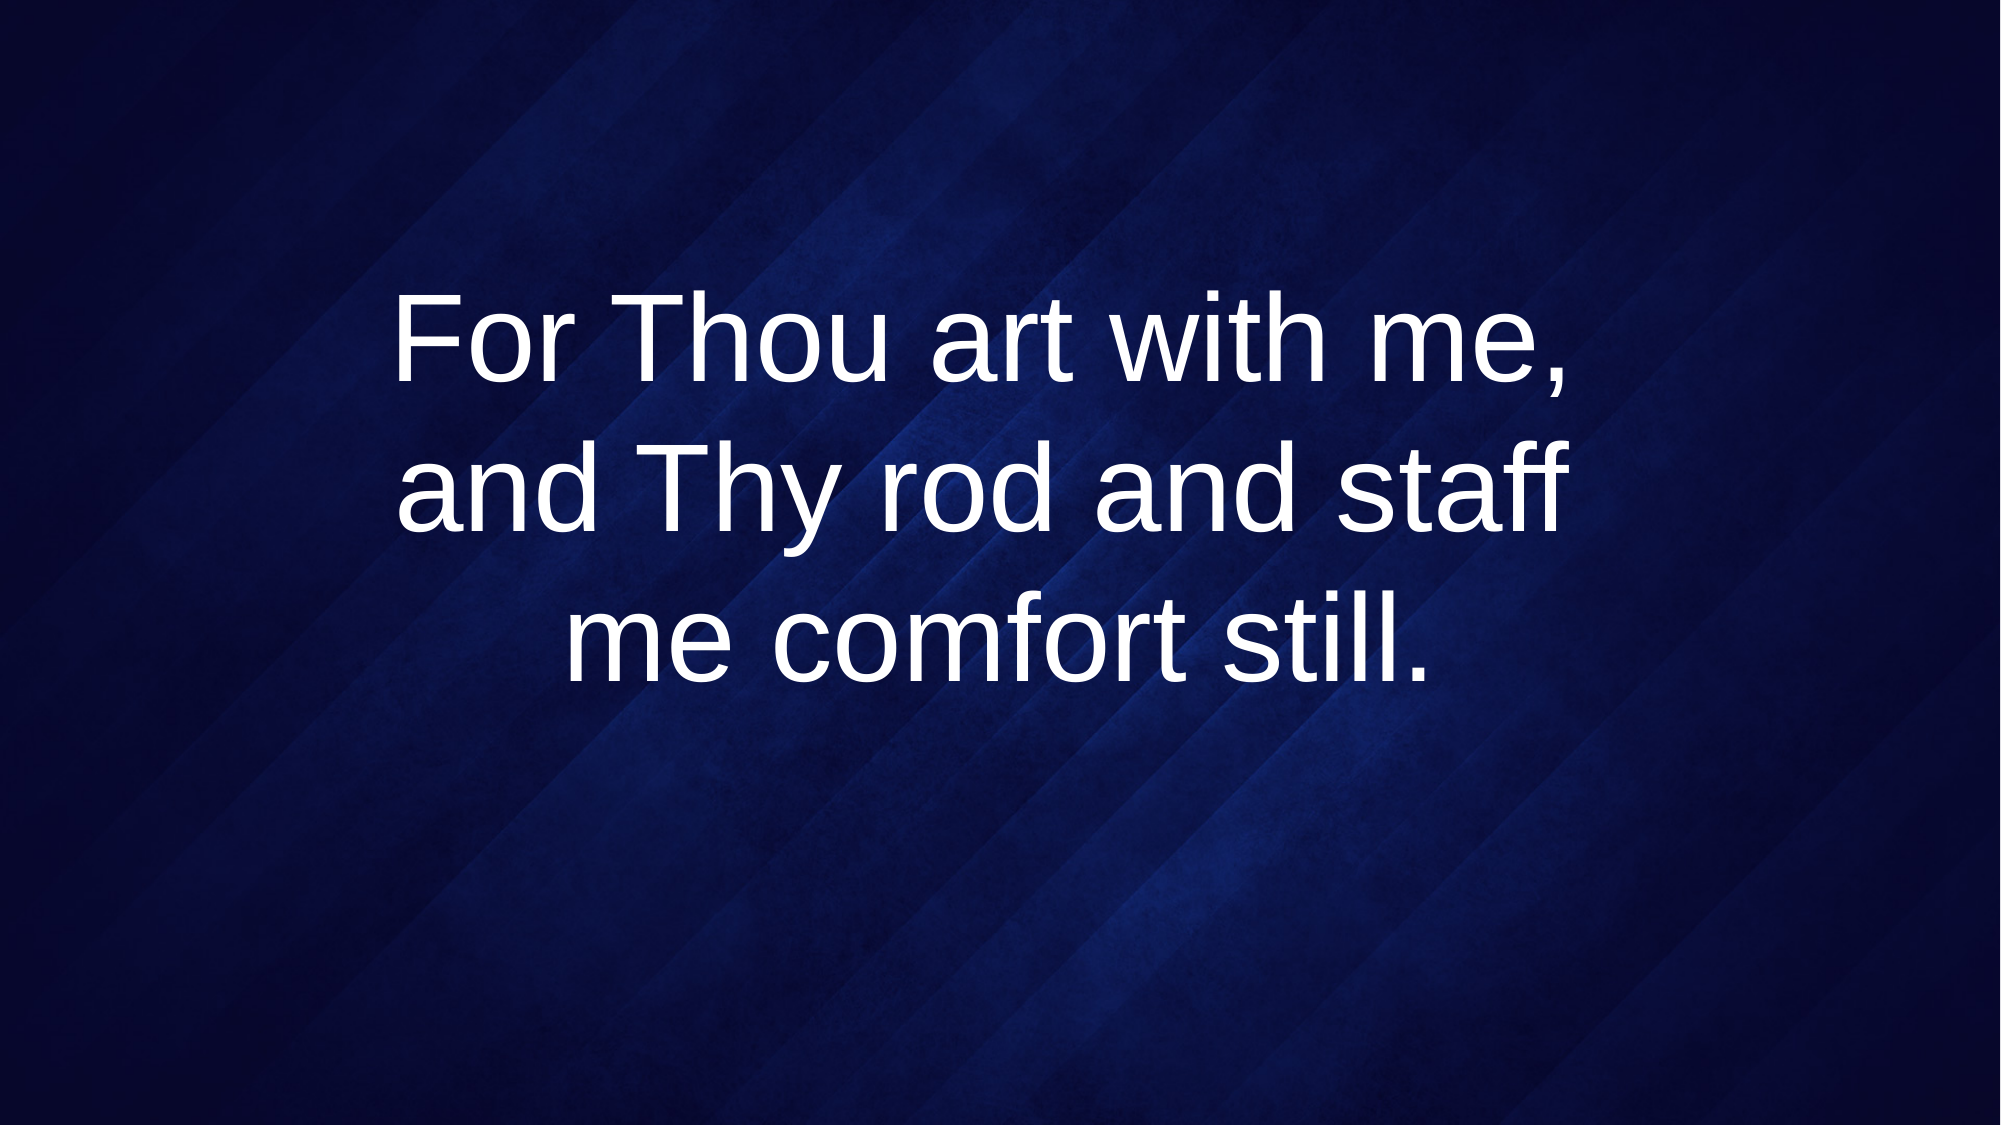

# For Thou art with me, and Thy rod and staff me comfort still.